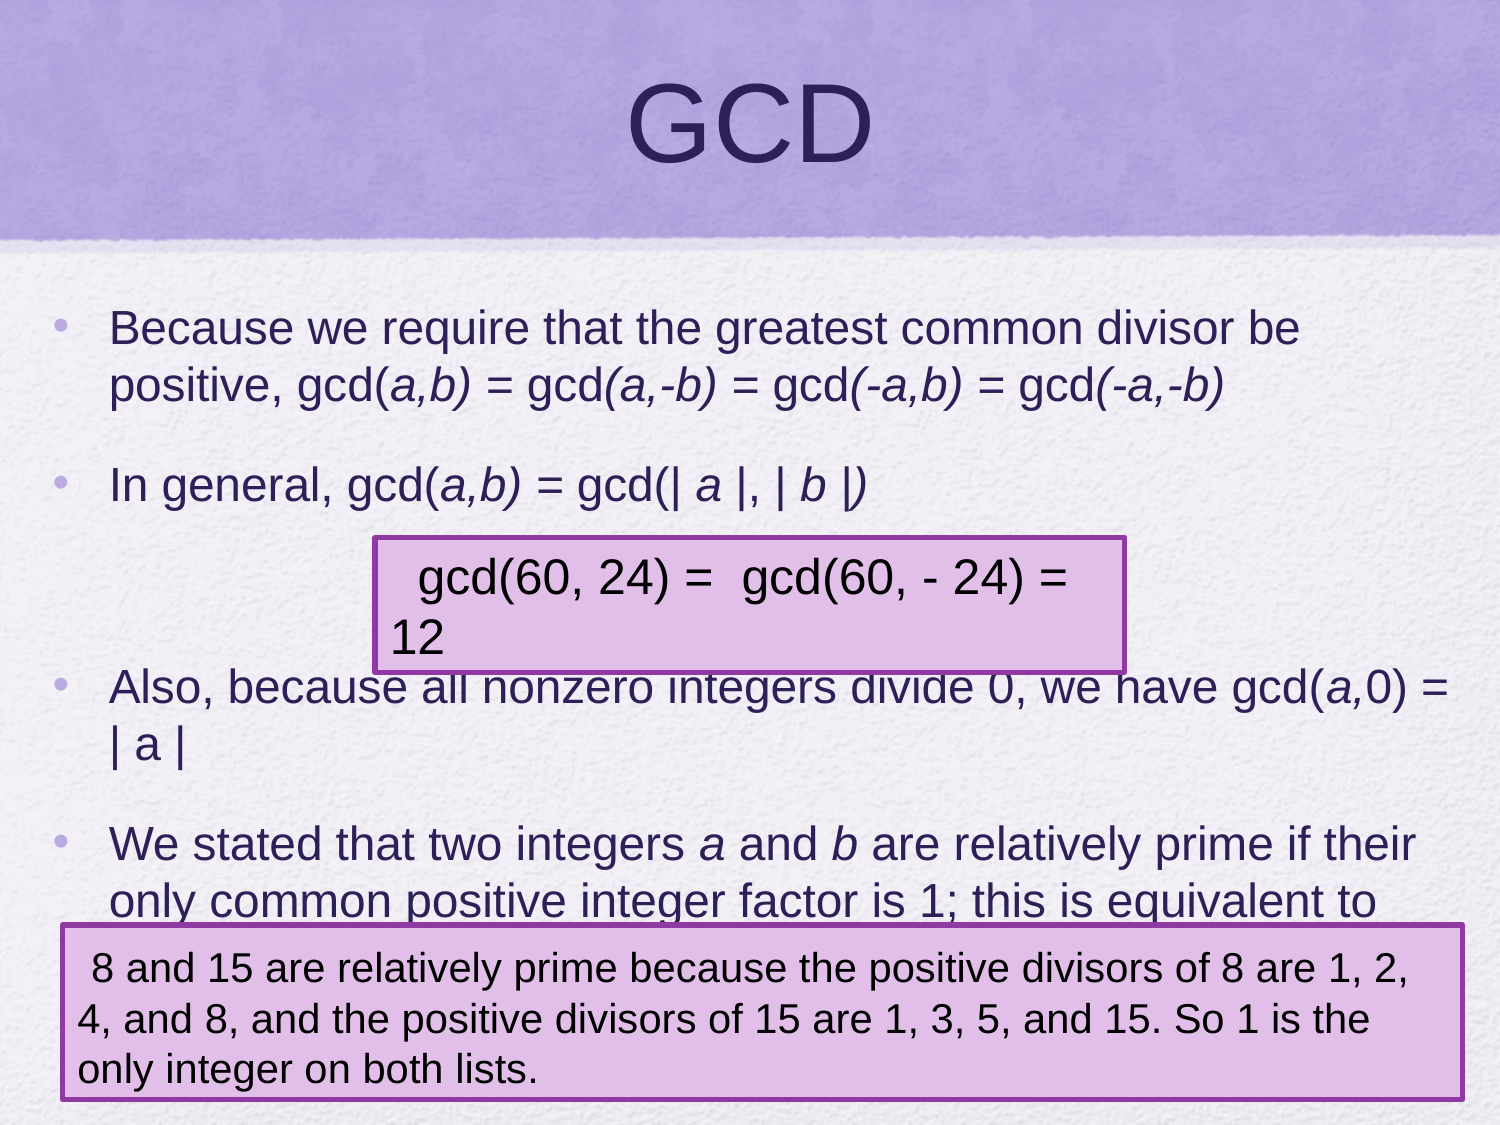

# GCD
Because we require that the greatest common divisor be positive, gcd(a,b) = gcd(a,-b) = gcd(-a,b) = gcd(-a,-b)
In general, gcd(a,b) = gcd(| a |, | b |)

Also, because all nonzero integers divide 0, we have gcd(a,0) = | a |
We stated that two integers a and b are relatively prime if their only common positive integer factor is 1; this is equivalent to saying that a and b are relatively prime if gcd(a,b) = 1
  gcd(60, 24) =  gcd(60, - 24) =  12
 8 and 15 are relatively prime because the positive divisors of 8 are 1, 2, 4, and 8, and the positive divisors of 15 are 1, 3, 5, and 15. So 1 is the only integer on both lists.